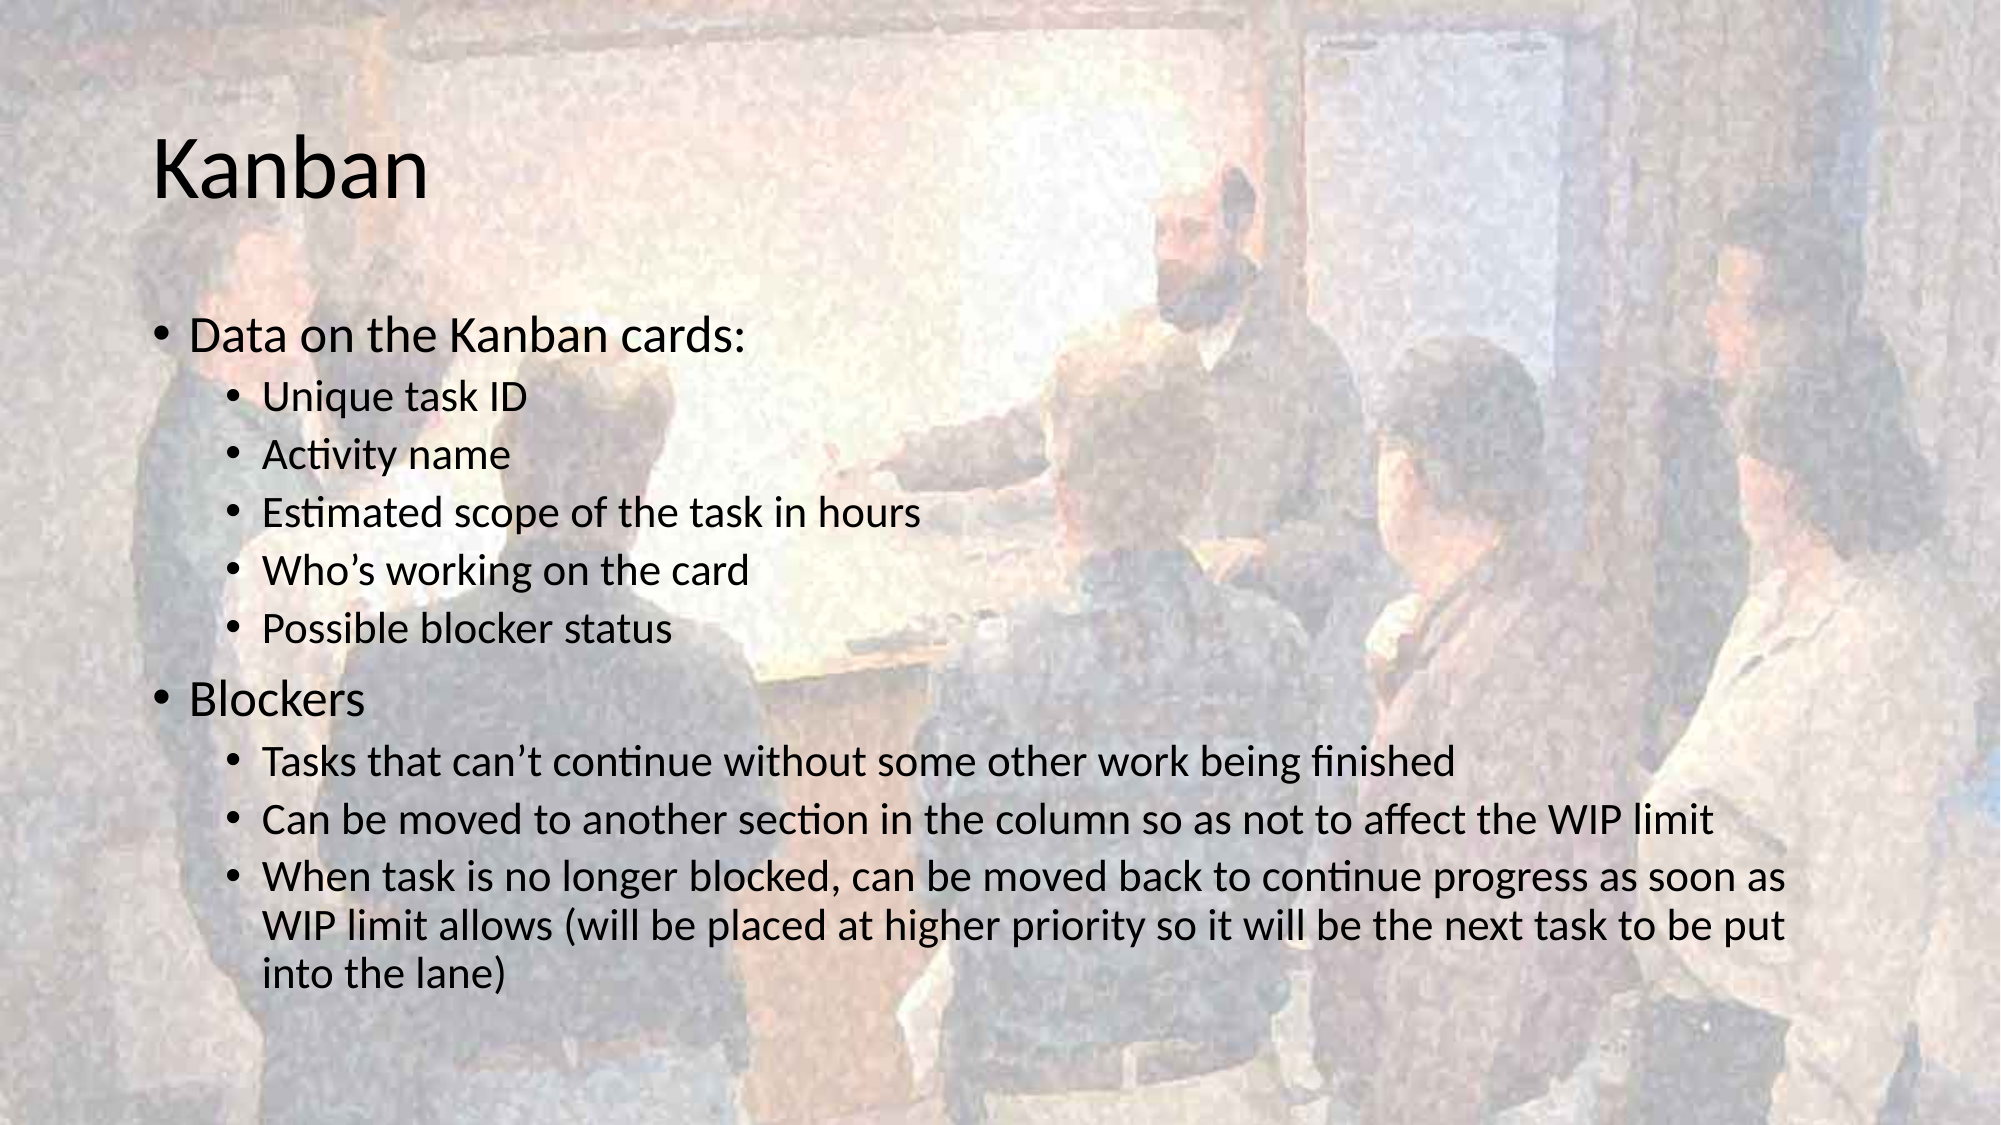

# Kanban
Data on the Kanban cards:
Unique task ID
Activity name
Estimated scope of the task in hours
Who’s working on the card
Possible blocker status
Blockers
Tasks that can’t continue without some other work being finished
Can be moved to another section in the column so as not to affect the WIP limit
When task is no longer blocked, can be moved back to continue progress as soon as WIP limit allows (will be placed at higher priority so it will be the next task to be put into the lane)